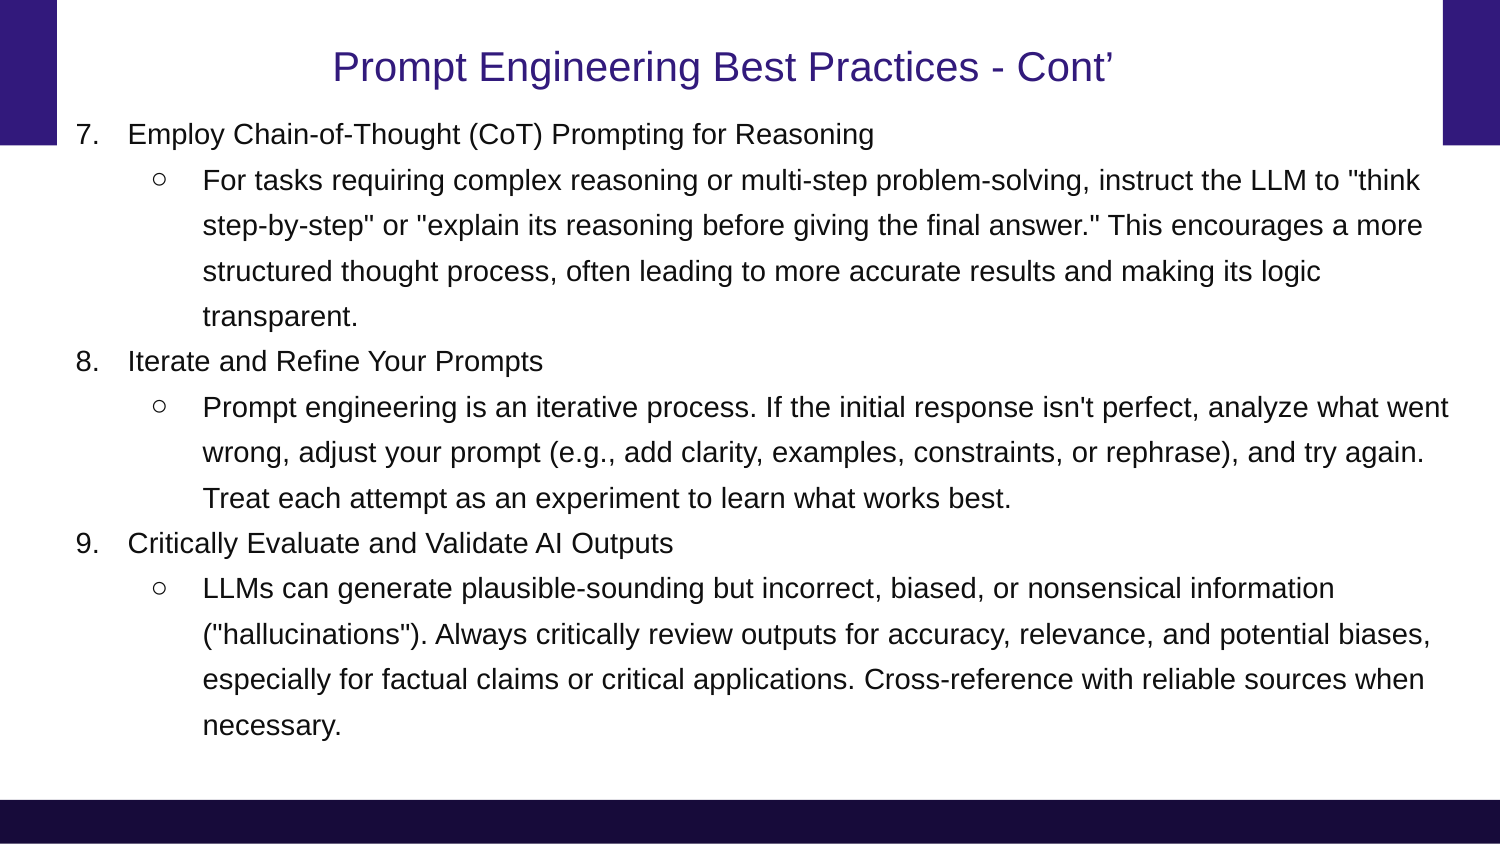

# Prompt Engineering Best Practices - Cont’
Employ Chain-of-Thought (CoT) Prompting for Reasoning
For tasks requiring complex reasoning or multi-step problem-solving, instruct the LLM to "think step-by-step" or "explain its reasoning before giving the final answer." This encourages a more structured thought process, often leading to more accurate results and making its logic transparent.
Iterate and Refine Your Prompts
Prompt engineering is an iterative process. If the initial response isn't perfect, analyze what went wrong, adjust your prompt (e.g., add clarity, examples, constraints, or rephrase), and try again. Treat each attempt as an experiment to learn what works best.
Critically Evaluate and Validate AI Outputs
LLMs can generate plausible-sounding but incorrect, biased, or nonsensical information ("hallucinations"). Always critically review outputs for accuracy, relevance, and potential biases, especially for factual claims or critical applications. Cross-reference with reliable sources when necessary.